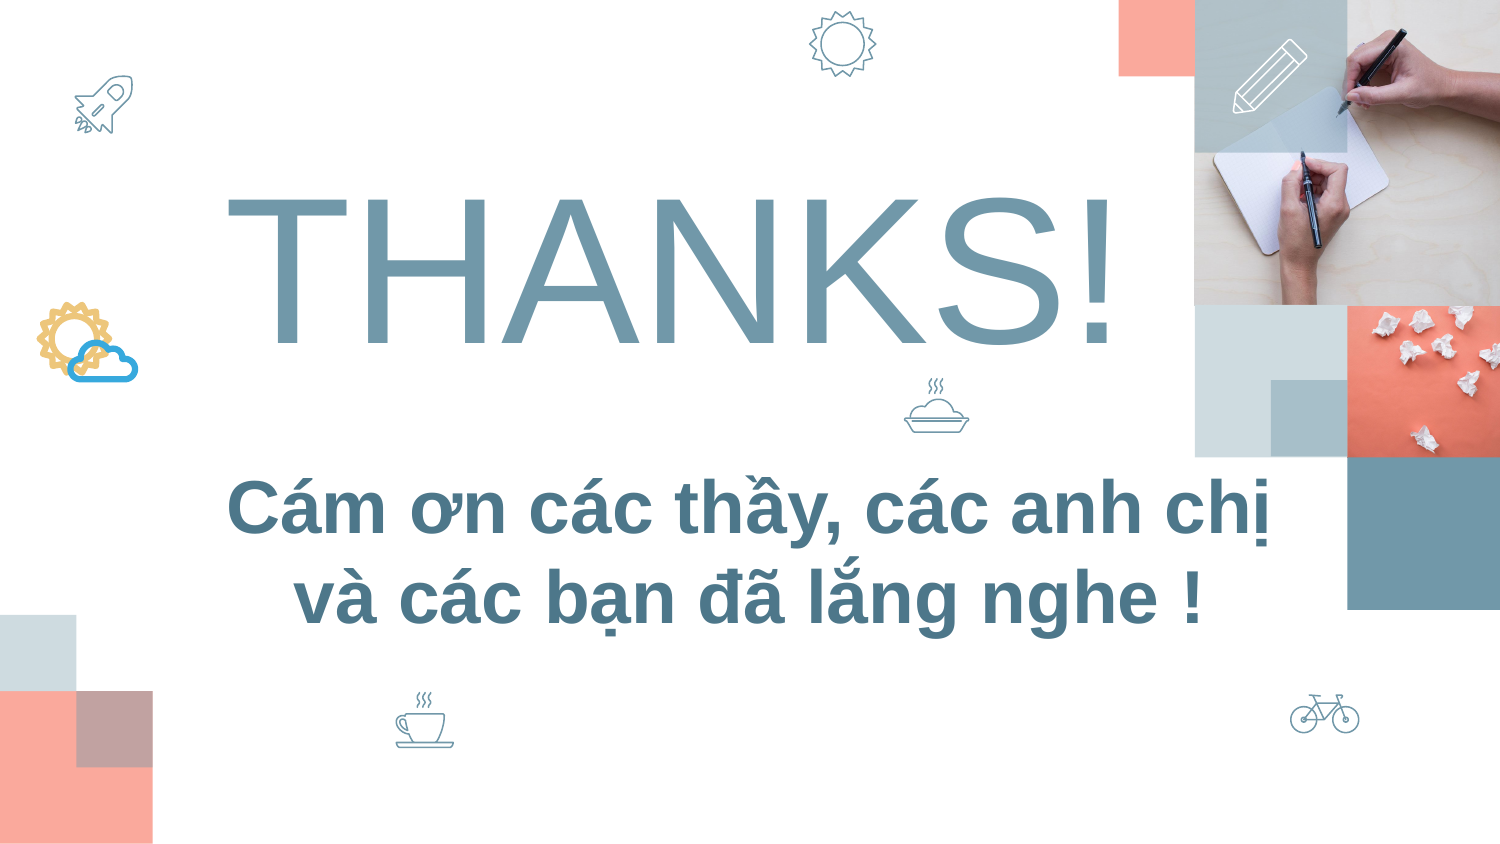

THANKS!

Cám ơn các thầy, các anh chị và các bạn đã lắng nghe !